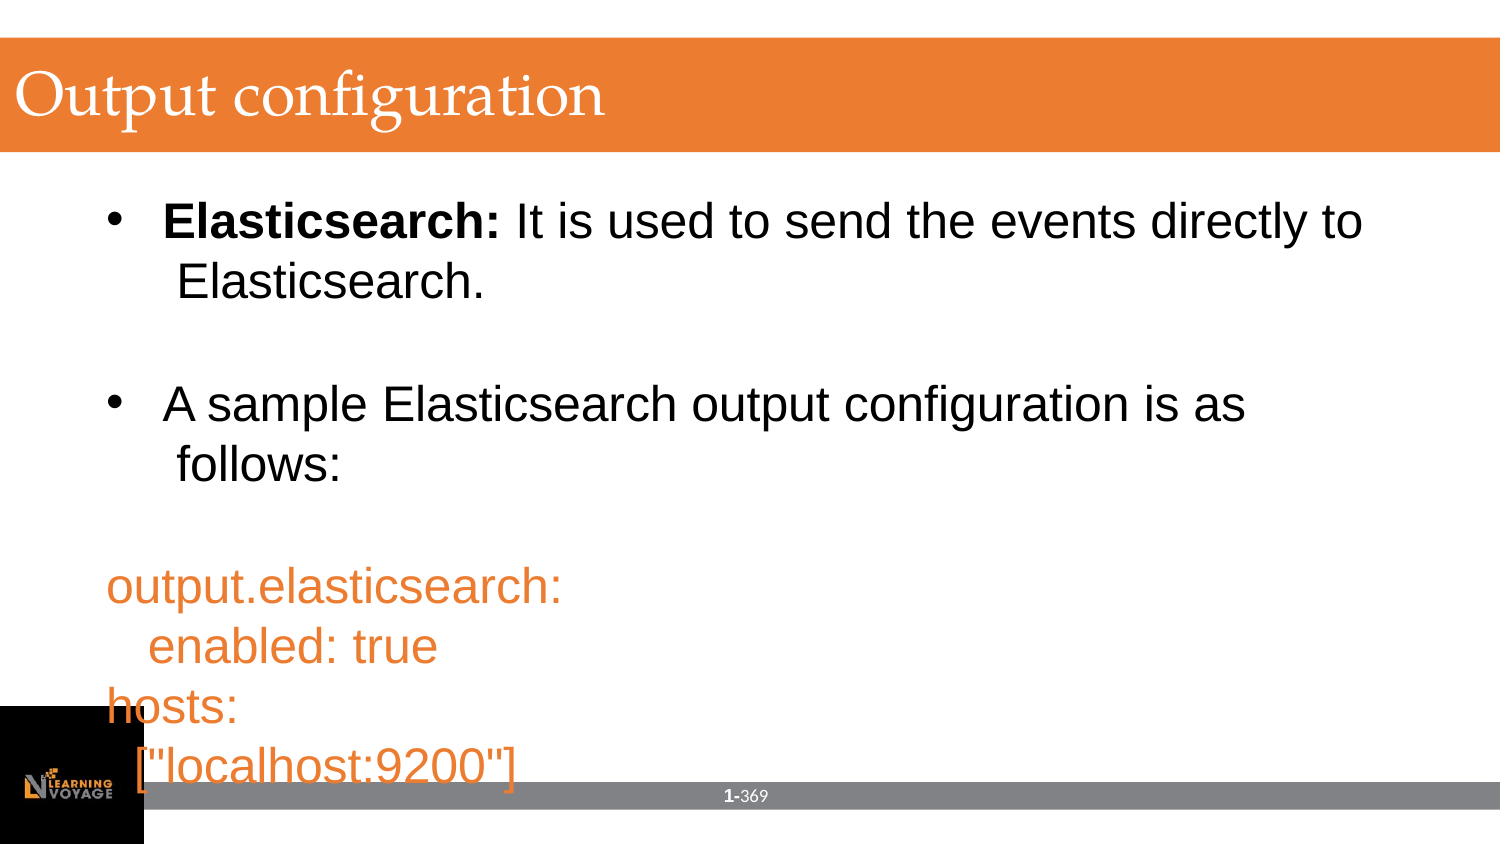

# Output configuration
Elasticsearch: It is used to send the events directly to  Elasticsearch.

A sample Elasticsearch output configuration is as  follows:

output.elasticsearch:  enabled: true
hosts: ["localhost:9200"]
1-369